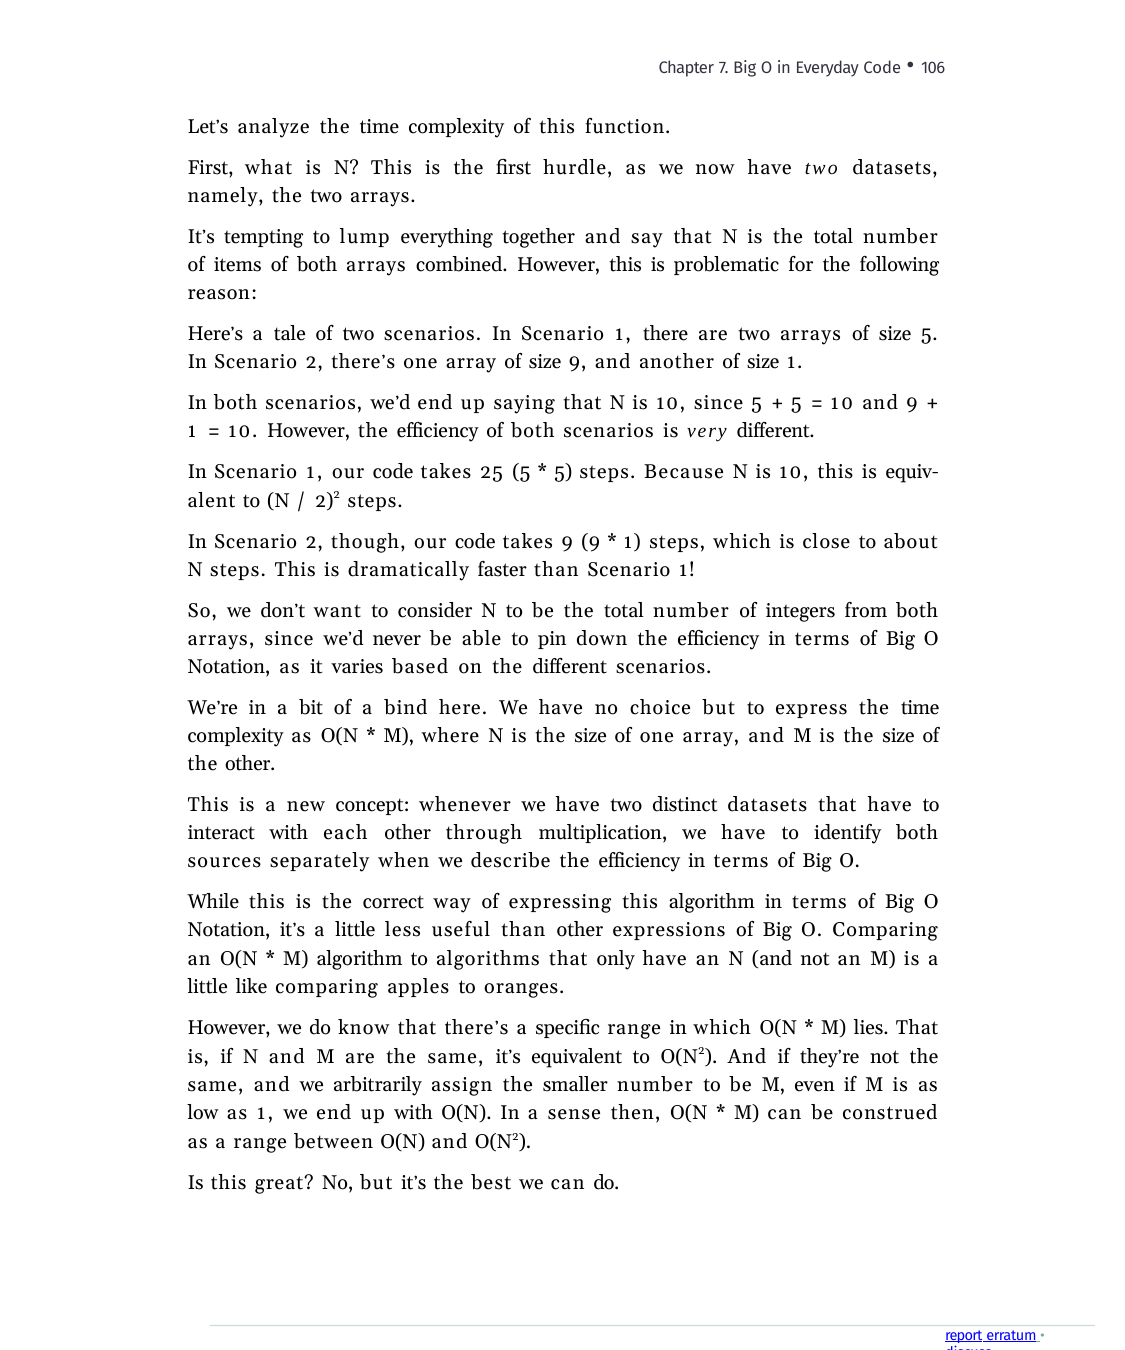

Chapter 7. Big O in Everyday Code • 106

Let’s analyze the time complexity of this function.
First, what is N? This is the first hurdle, as we now have two datasets, namely, the two arrays.
It’s tempting to lump everything together and say that N is the total number of items of both arrays combined. However, this is problematic for the following reason:
Here’s a tale of two scenarios. In Scenario 1, there are two arrays of size 5. In Scenario 2, there’s one array of size 9, and another of size 1.
In both scenarios, we’d end up saying that N is 10, since 5 + 5 = 10 and 9 + 1 = 10. However, the efficiency of both scenarios is very different.
In Scenario 1, our code takes 25 (5 * 5) steps. Because N is 10, this is equiv- alent to (N / 2)2 steps.
In Scenario 2, though, our code takes 9 (9 * 1) steps, which is close to about N steps. This is dramatically faster than Scenario 1!
So, we don’t want to consider N to be the total number of integers from both arrays, since we’d never be able to pin down the efficiency in terms of Big O Notation, as it varies based on the different scenarios.
We’re in a bit of a bind here. We have no choice but to express the time complexity as O(N * M), where N is the size of one array, and M is the size of the other.
This is a new concept: whenever we have two distinct datasets that have to interact with each other through multiplication, we have to identify both sources separately when we describe the efficiency in terms of Big O.
While this is the correct way of expressing this algorithm in terms of Big O Notation, it’s a little less useful than other expressions of Big O. Comparing an O(N * M) algorithm to algorithms that only have an N (and not an M) is a little like comparing apples to oranges.
However, we do know that there’s a specific range in which O(N * M) lies. That is, if N and M are the same, it’s equivalent to O(N2). And if they’re not the same, and we arbitrarily assign the smaller number to be M, even if M is as low as 1, we end up with O(N). In a sense then, O(N * M) can be construed as a range between O(N) and O(N2).
Is this great? No, but it’s the best we can do.
report erratum • discuss